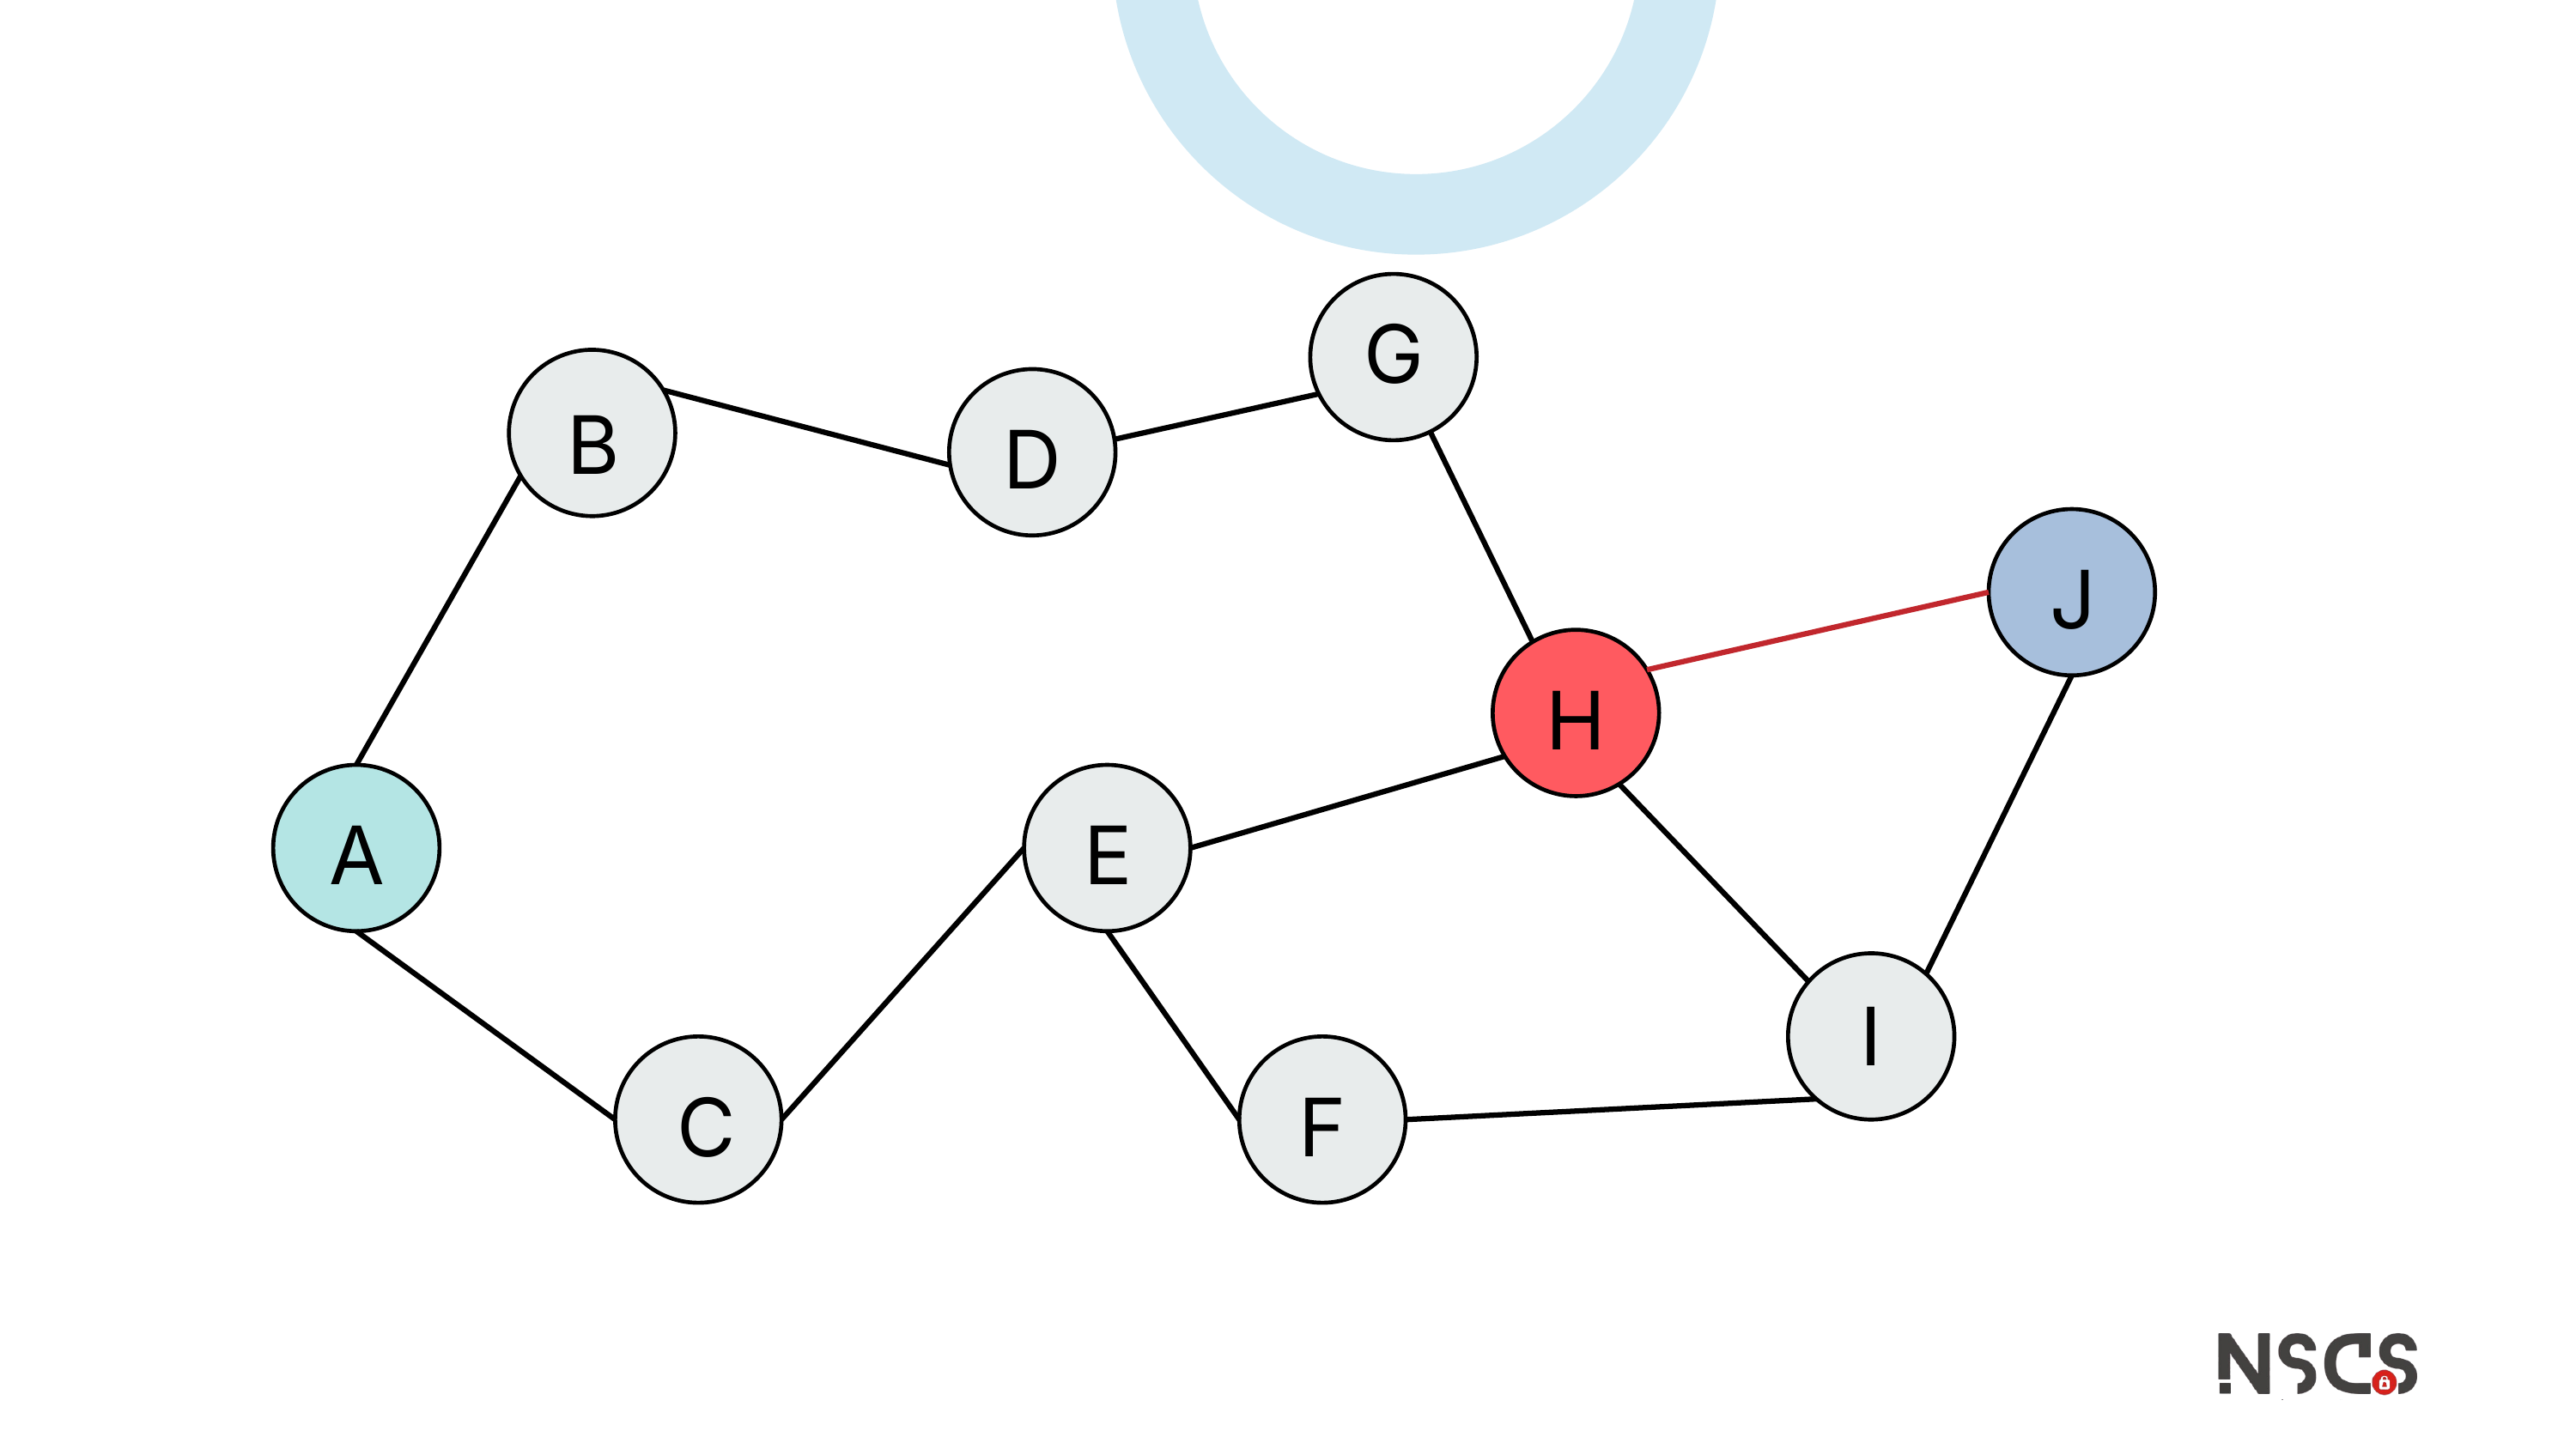

G

B

D

J

H

A
E

I

C
F